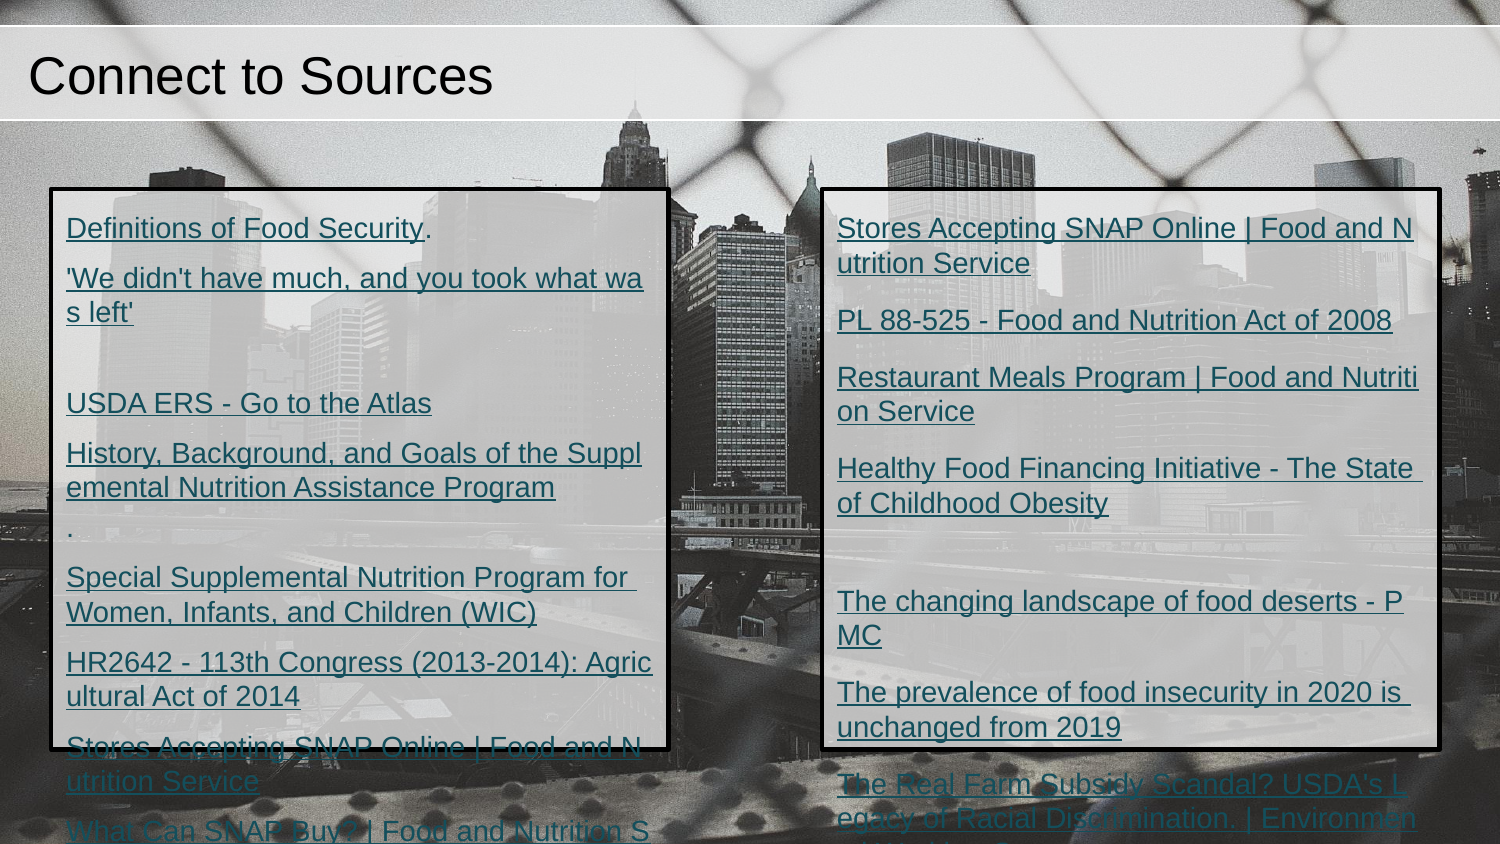

# Connect to Sources
Definitions of Food Security.
'We didn't have much, and you took what was left'
USDA ERS - Go to the Atlas
History, Background, and Goals of the Supplemental Nutrition Assistance Program.
Special Supplemental Nutrition Program for Women, Infants, and Children (WIC)
HR2642 - 113th Congress (2013-2014): Agricultural Act of 2014
Stores Accepting SNAP Online | Food and Nutrition Service
What Can SNAP Buy? | Food and Nutrition Service
Online grocery delivery is about to kill food deserts
Stores Accepting SNAP Online | Food and Nutrition Service
PL 88-525 - Food and Nutrition Act of 2008
Restaurant Meals Program | Food and Nutrition Service
Healthy Food Financing Initiative - The State of Childhood Obesity

The changing landscape of food deserts - PMC
The prevalence of food insecurity in 2020 is unchanged from 2019
The Real Farm Subsidy Scandal? USDA's Legacy of Racial Discrimination. | Environmental Working Group
https://fns-prod.azureedge.us/sites/default/files/resource-files/SNAPsummary-5.pdf
https://www.census.gov/data-tools/demo/saipe/#/?map_geoSelector=aa_s&s_state=11&s_year=2020,2019&map_yearSelector=2019